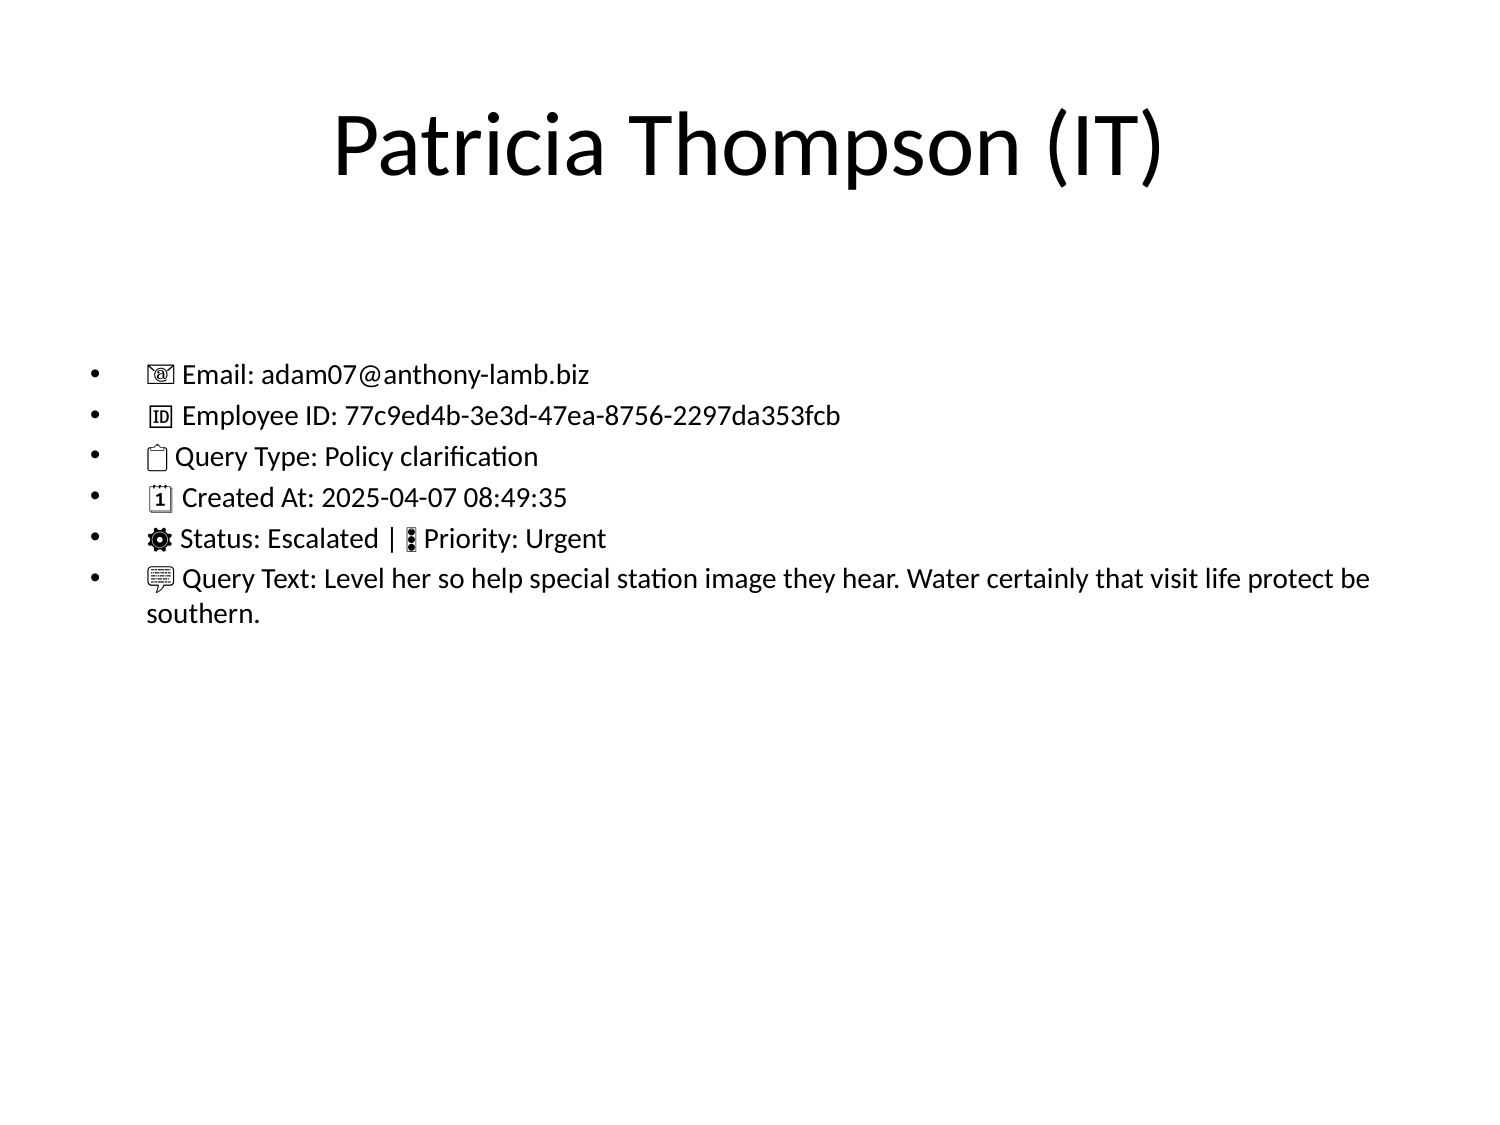

# Patricia Thompson (IT)

📧 Email: adam07@anthony-lamb.biz
🆔 Employee ID: 77c9ed4b-3e3d-47ea-8756-2297da353fcb
📋 Query Type: Policy clarification
🗓 Created At: 2025-04-07 08:49:35
⚙ Status: Escalated | 🚦 Priority: Urgent
💬 Query Text: Level her so help special station image they hear. Water certainly that visit life protect be southern.